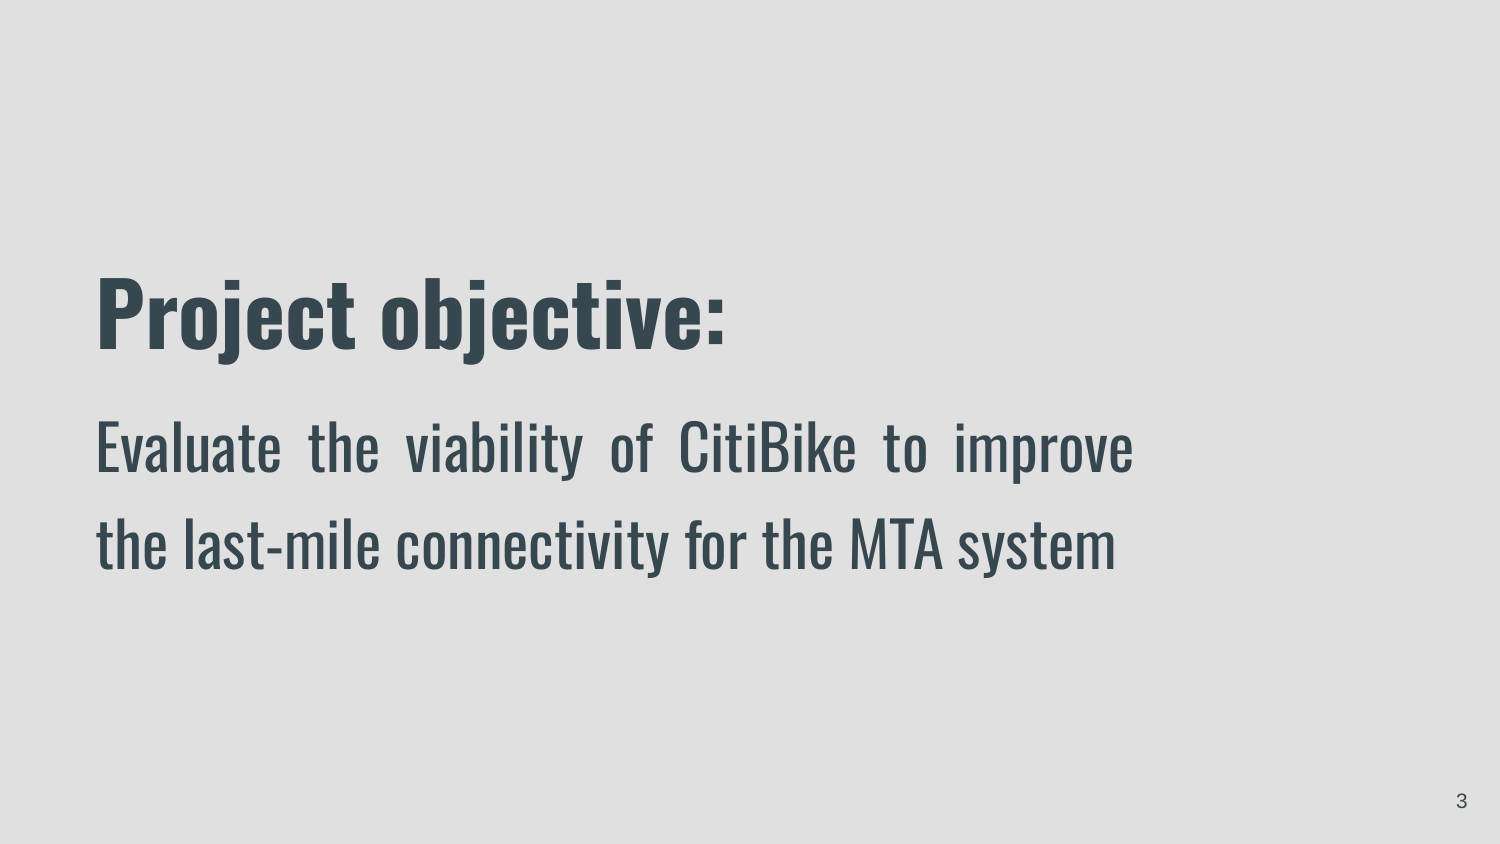

# Project objective:
Evaluate the viability of CitiBike to improve the last-mile connectivity for the MTA system
3